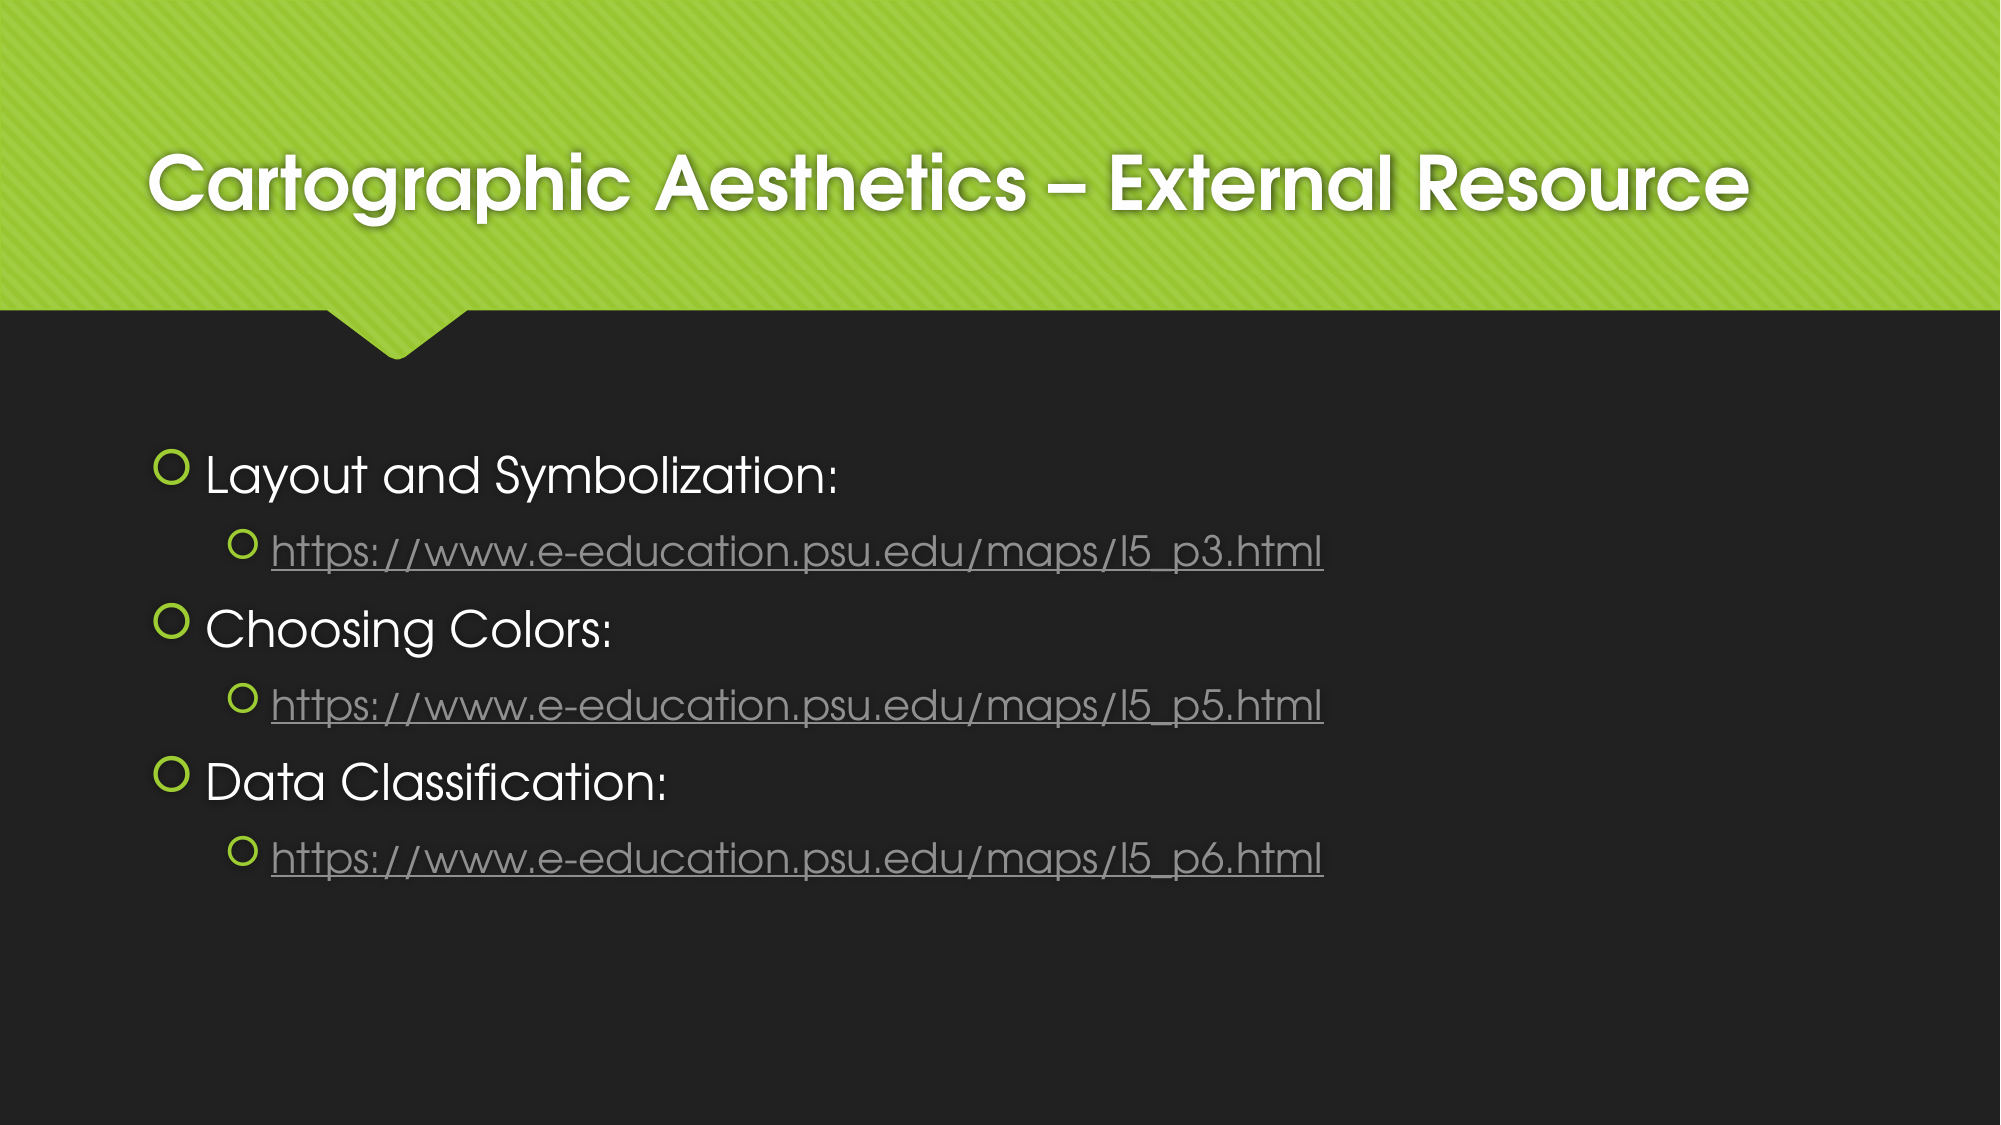

# Cartographic Aesthetics – External Resource
Layout and Symbolization:
https://www.e-education.psu.edu/maps/l5_p3.html
Choosing Colors:
https://www.e-education.psu.edu/maps/l5_p5.html
Data Classification:
https://www.e-education.psu.edu/maps/l5_p6.html